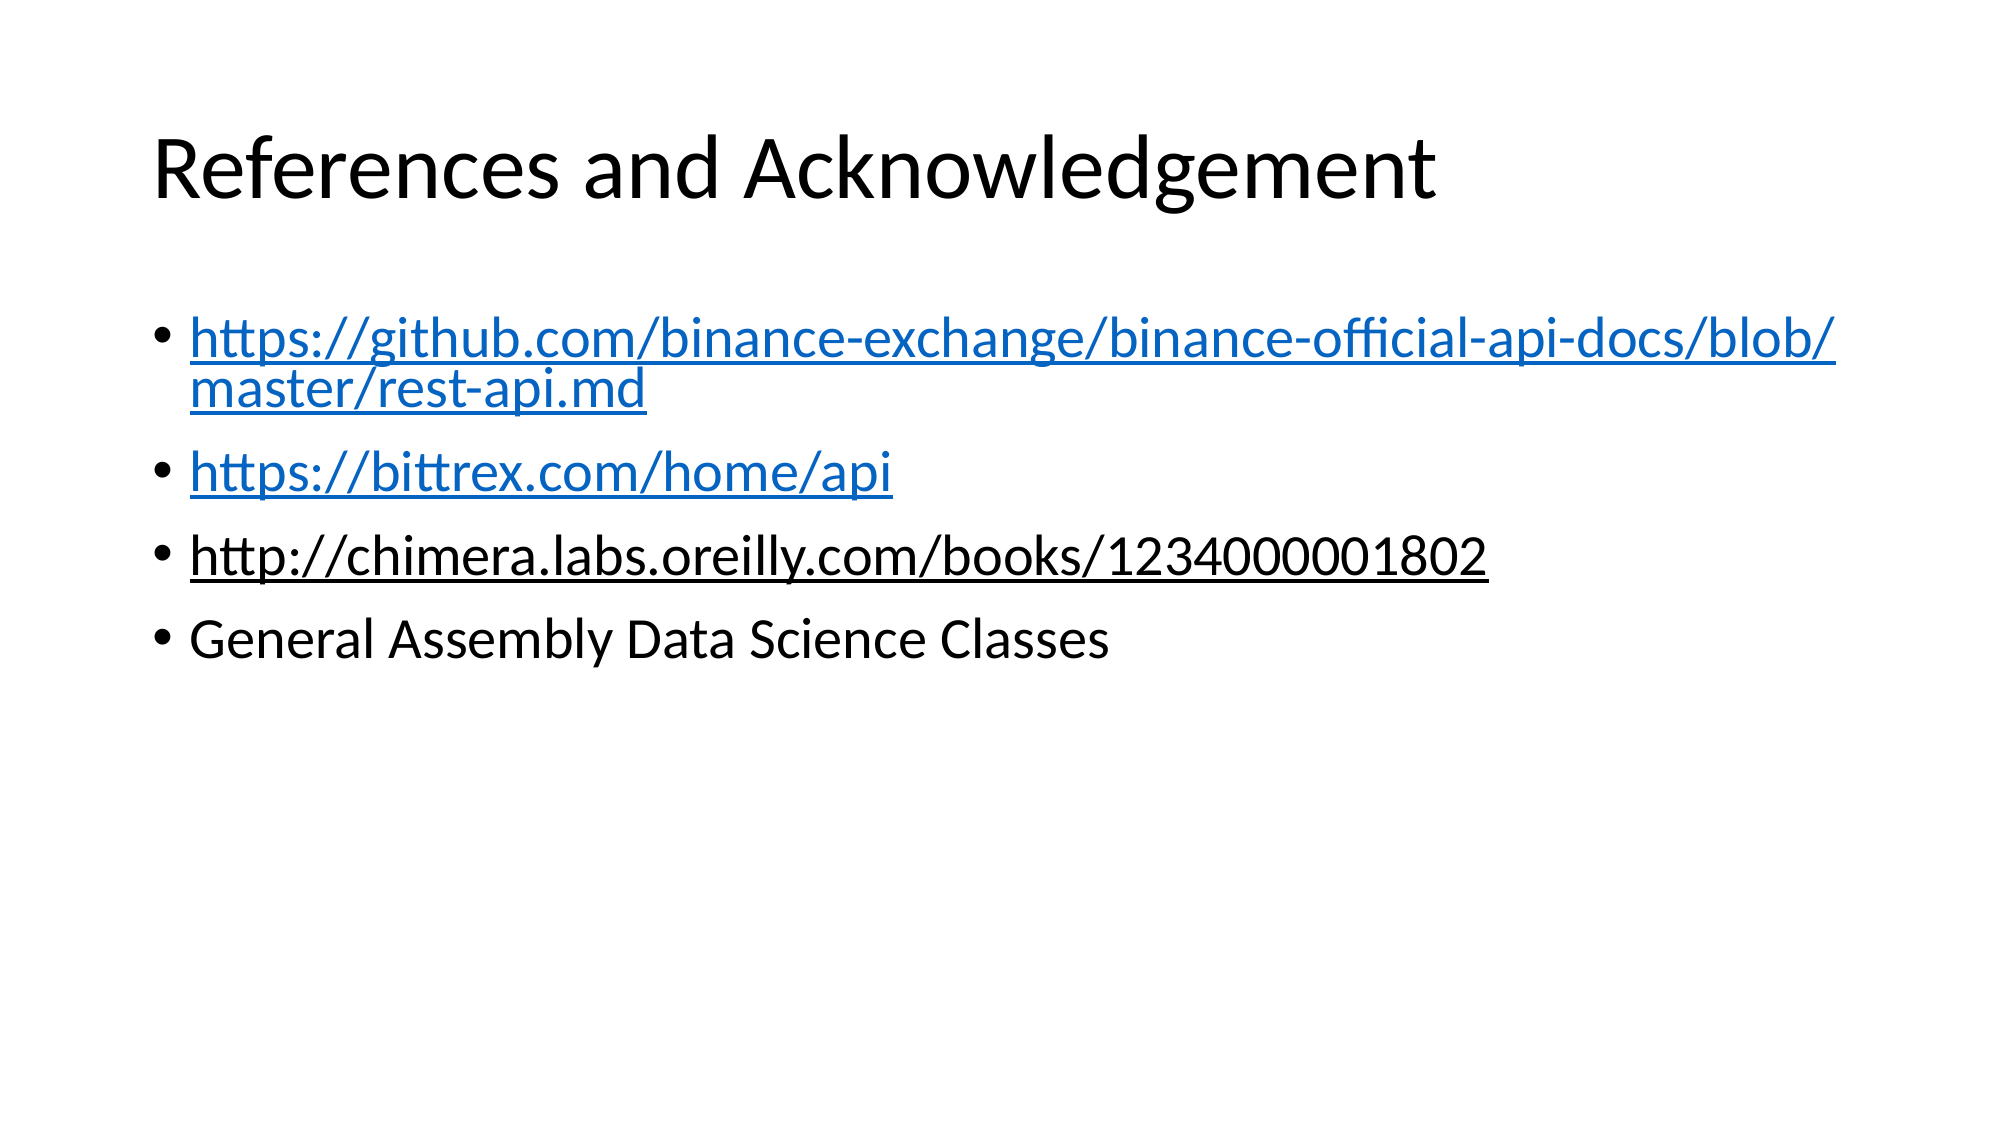

# References and Acknowledgement
https://github.com/binance-exchange/binance-official-api-docs/blob/master/rest-api.md
https://bittrex.com/home/api
http://chimera.labs.oreilly.com/books/1234000001802
General Assembly Data Science Classes